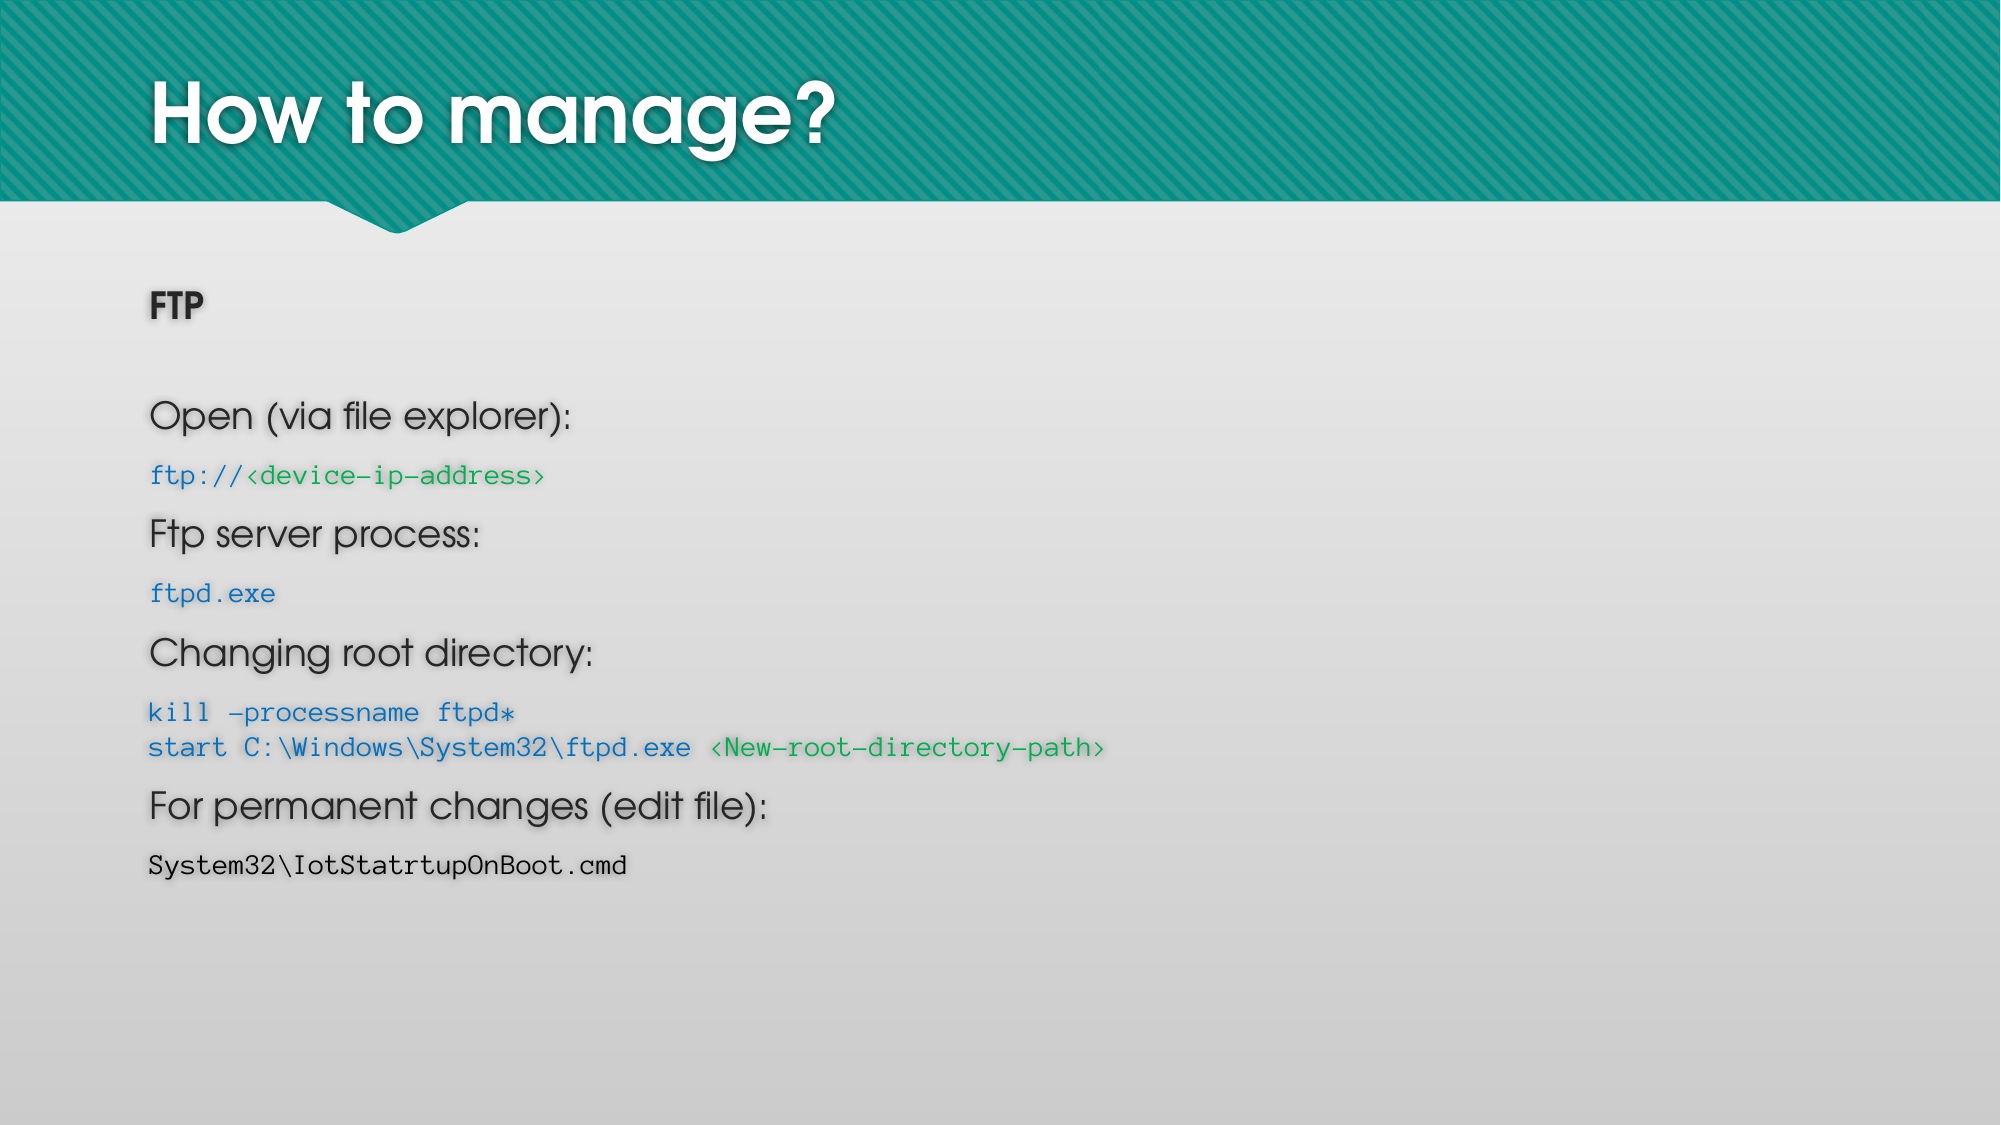

# How to manage?
FTP
Open (via file explorer):
ftp://<device-ip-address>
Ftp server process:
ftpd.exe
Changing root directory:
kill –processname ftpd*
start C:\Windows\System32\ftpd.exe <New-root-directory-path>
For permanent changes (edit file):
System32\IotStatrtupOnBoot.cmd